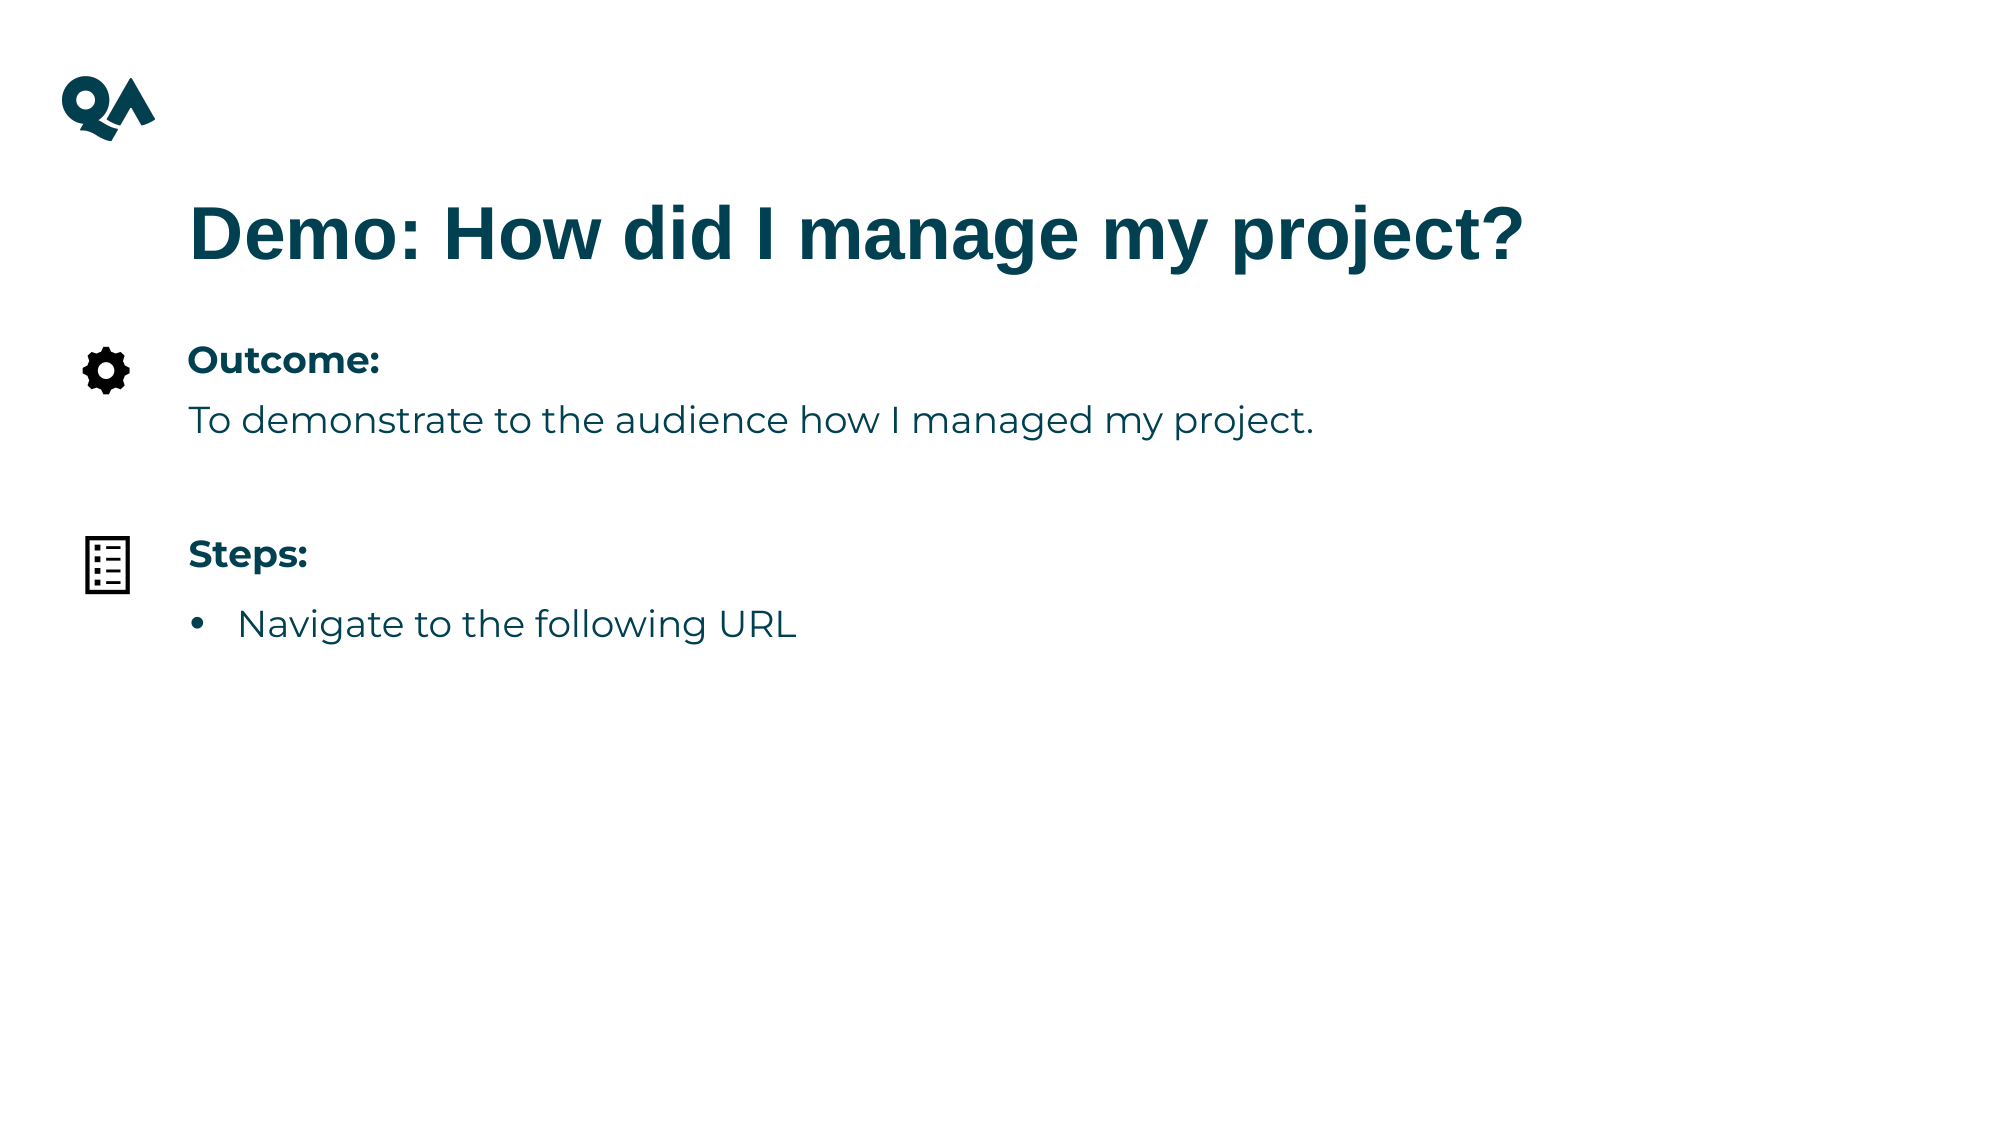

# Demo: How did I manage my project?
To demonstrate to the audience how I managed my project.
Navigate to the following URL